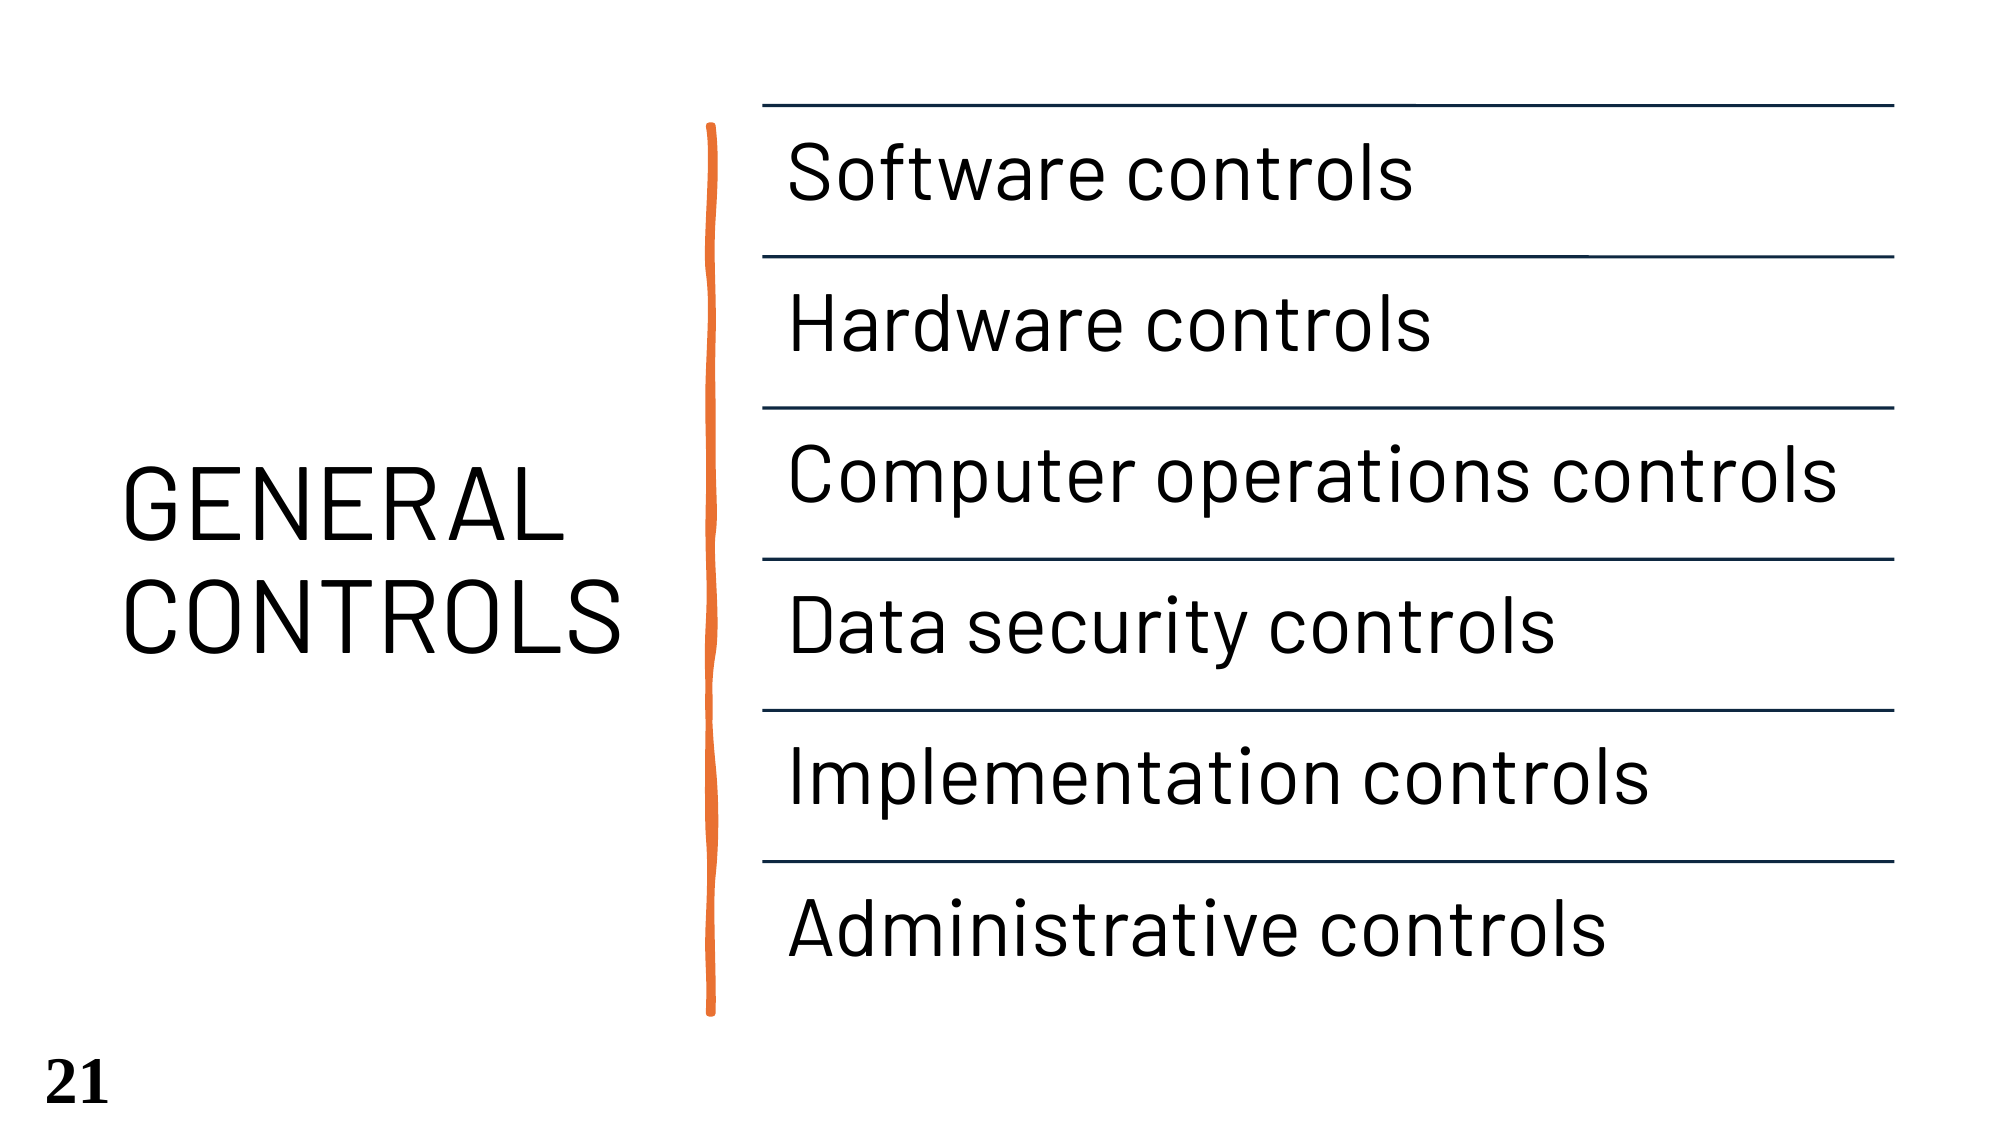

Software controls
Hardware controls
Computer operations controls
Data security controls
Implementation controls
Administrative controls
# GENERAL CONTROLS

21